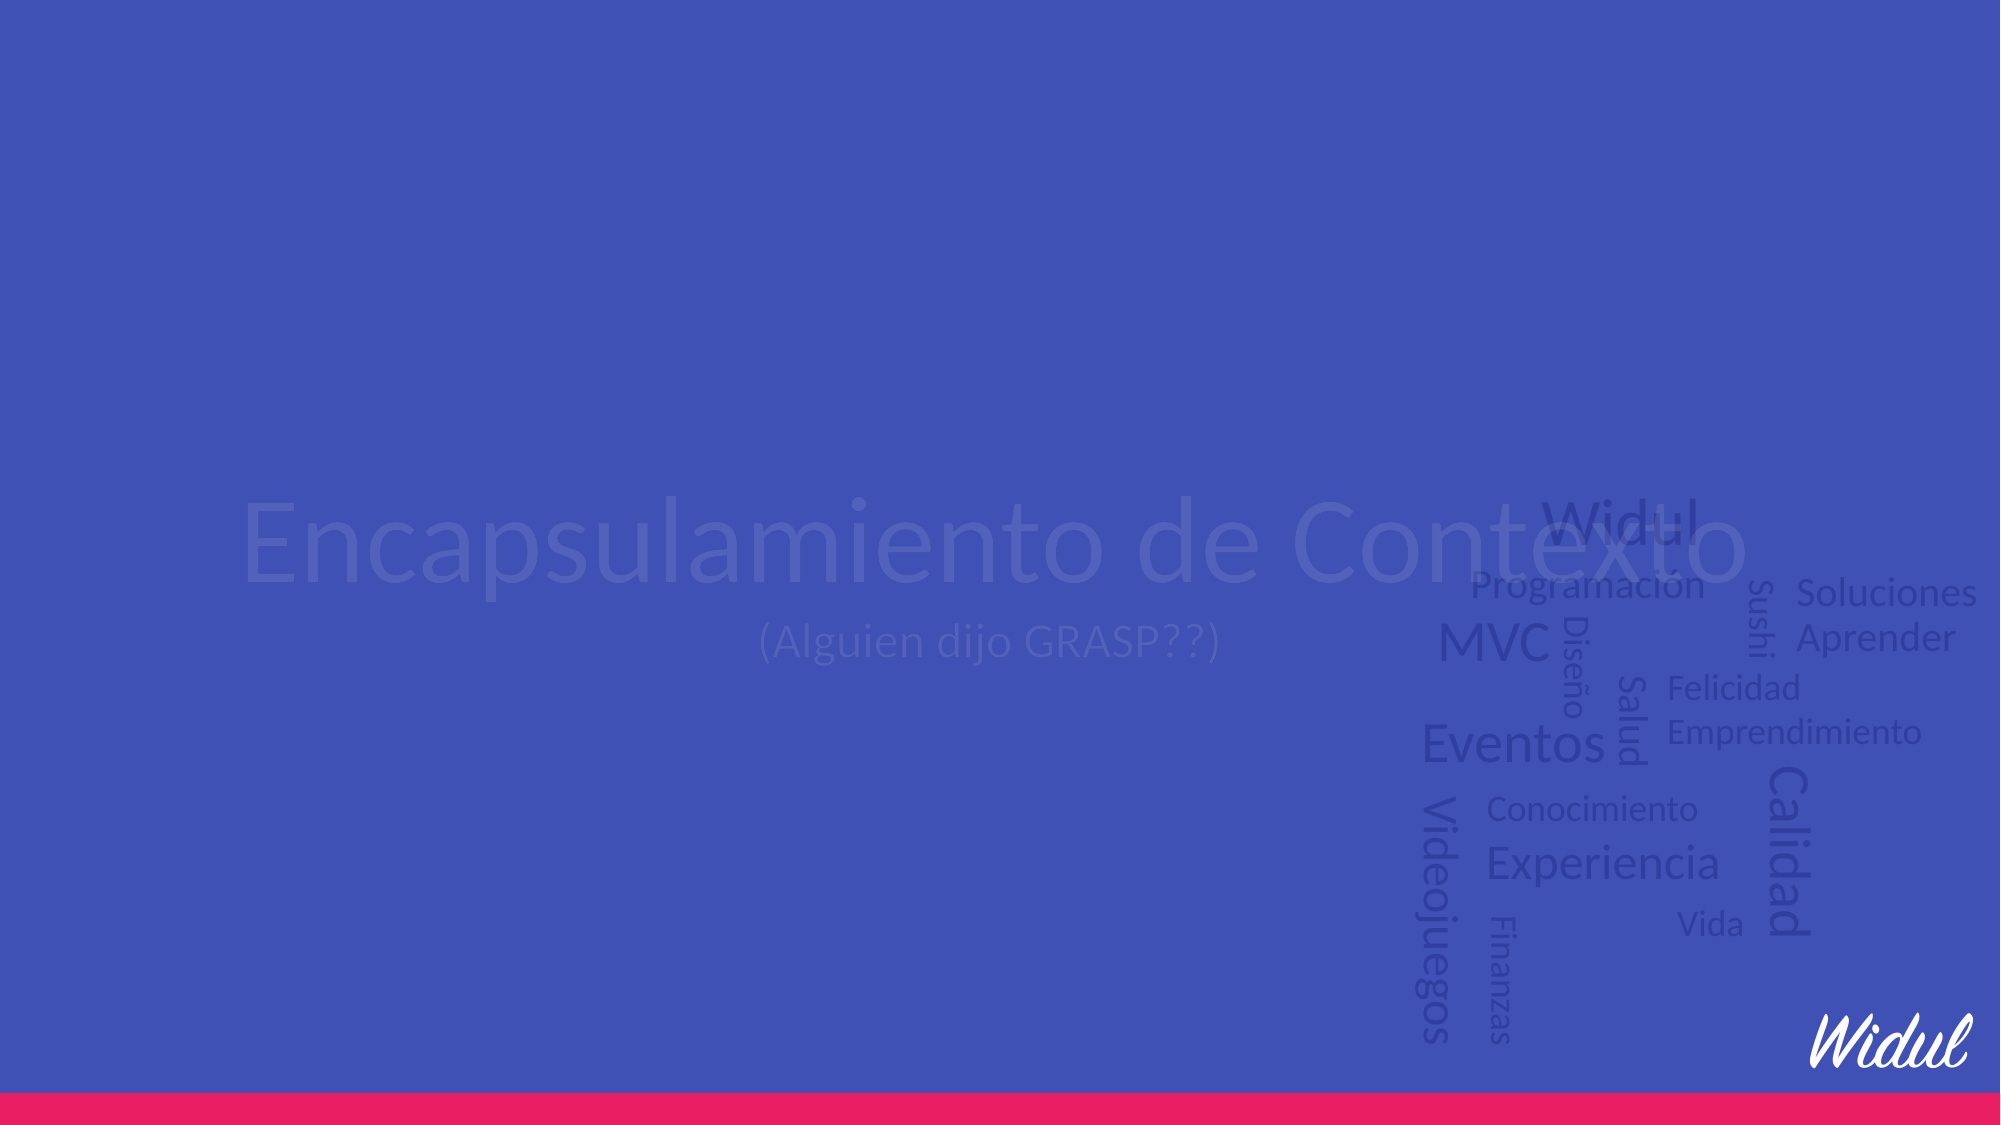

# Encapsulamiento de Contexto (Alguien dijo GRASP??)